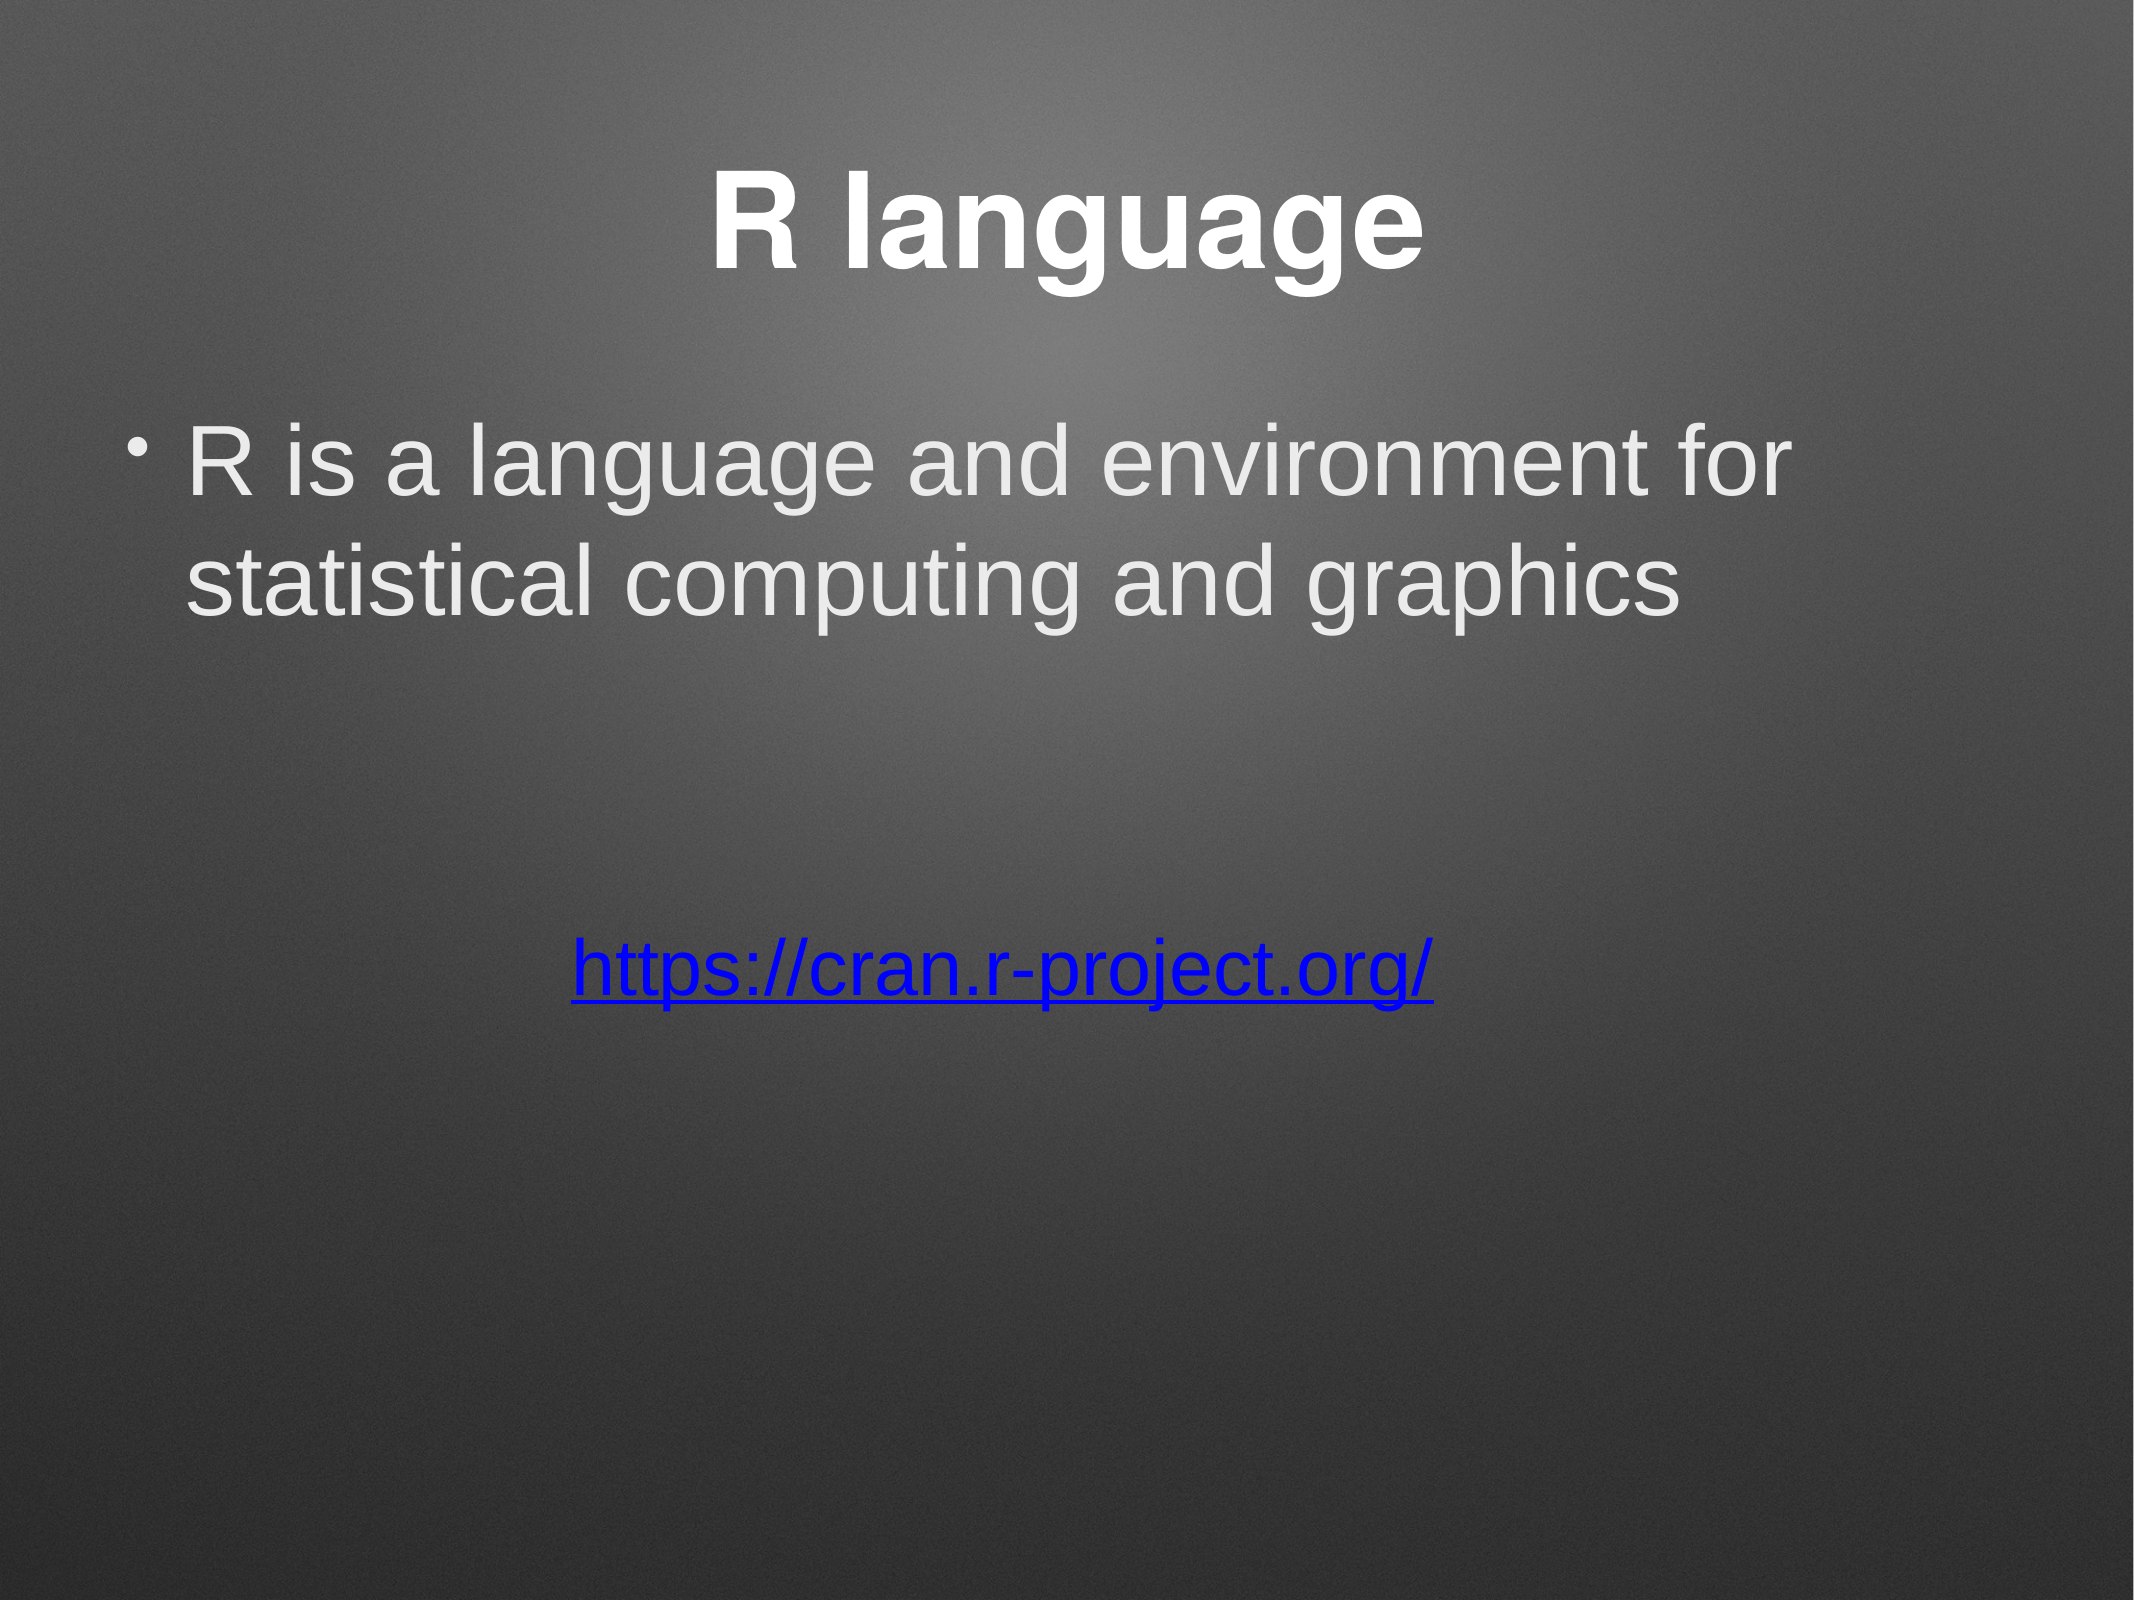

# R language
R is a language and environment for statistical computing and graphics

https://cran.r-project.org/